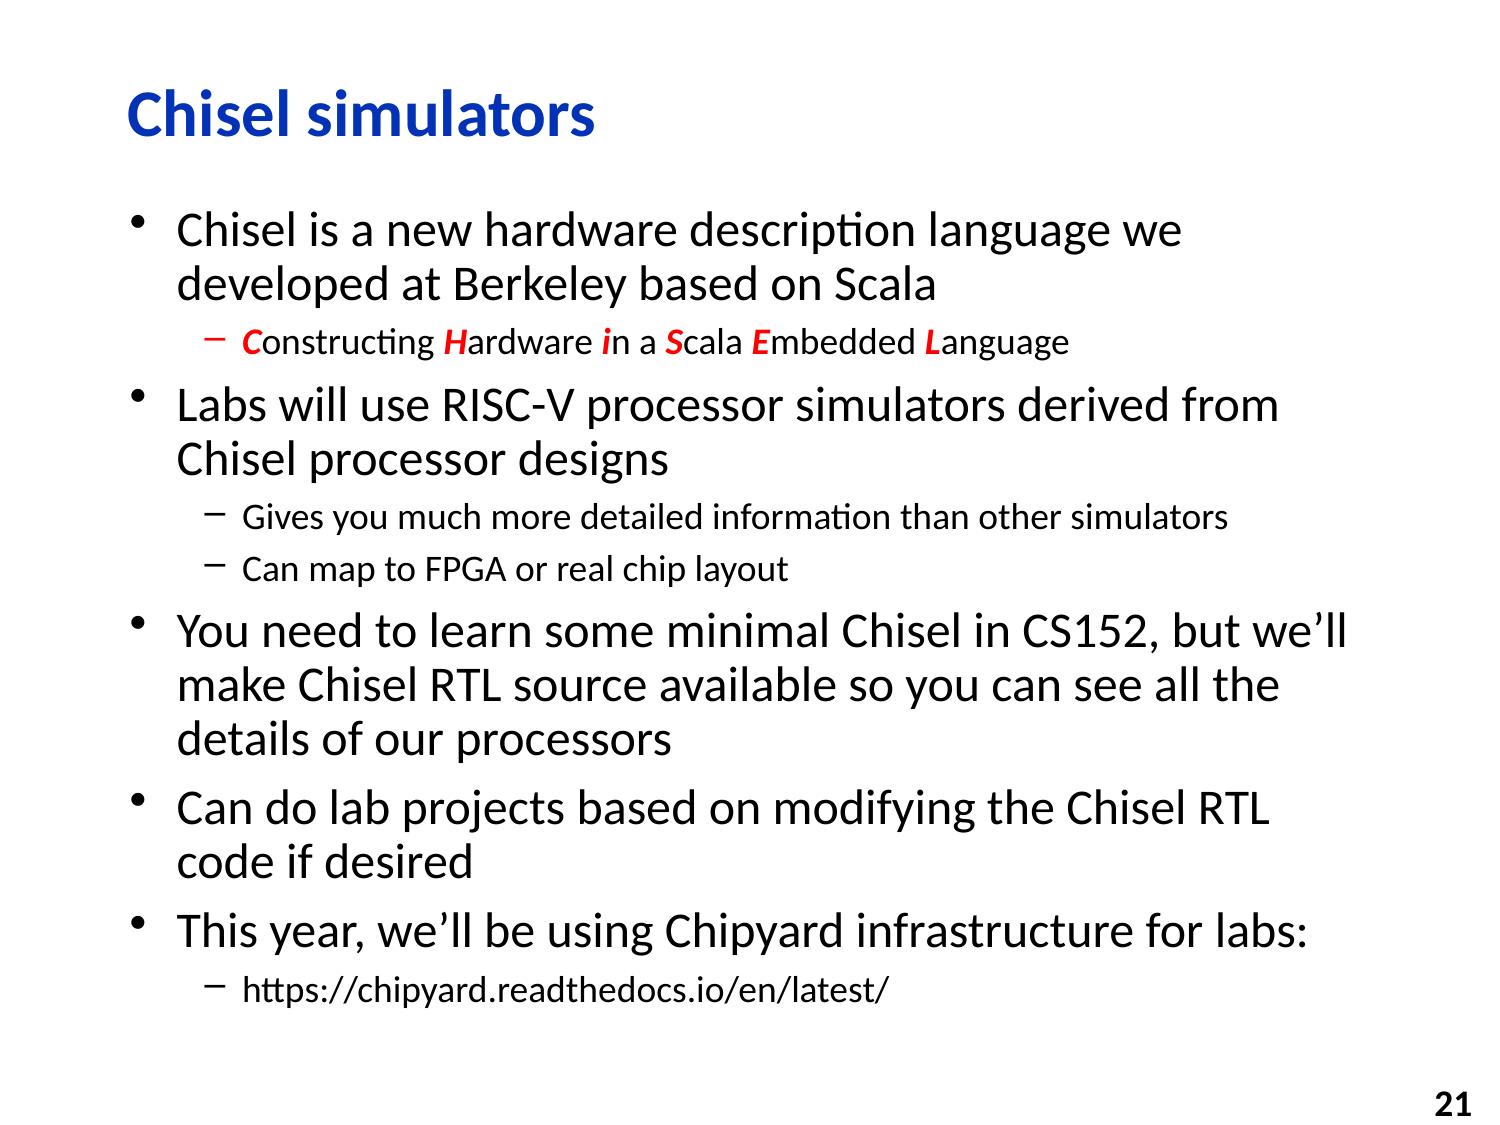

# Chisel simulators
Chisel is a new hardware description language we developed at Berkeley based on Scala
Constructing Hardware in a Scala Embedded Language
Labs will use RISC-V processor simulators derived from Chisel processor designs
Gives you much more detailed information than other simulators
Can map to FPGA or real chip layout
You need to learn some minimal Chisel in CS152, but we’ll make Chisel RTL source available so you can see all the details of our processors
Can do lab projects based on modifying the Chisel RTL code if desired
This year, we’ll be using Chipyard infrastructure for labs:
https://chipyard.readthedocs.io/en/latest/
21